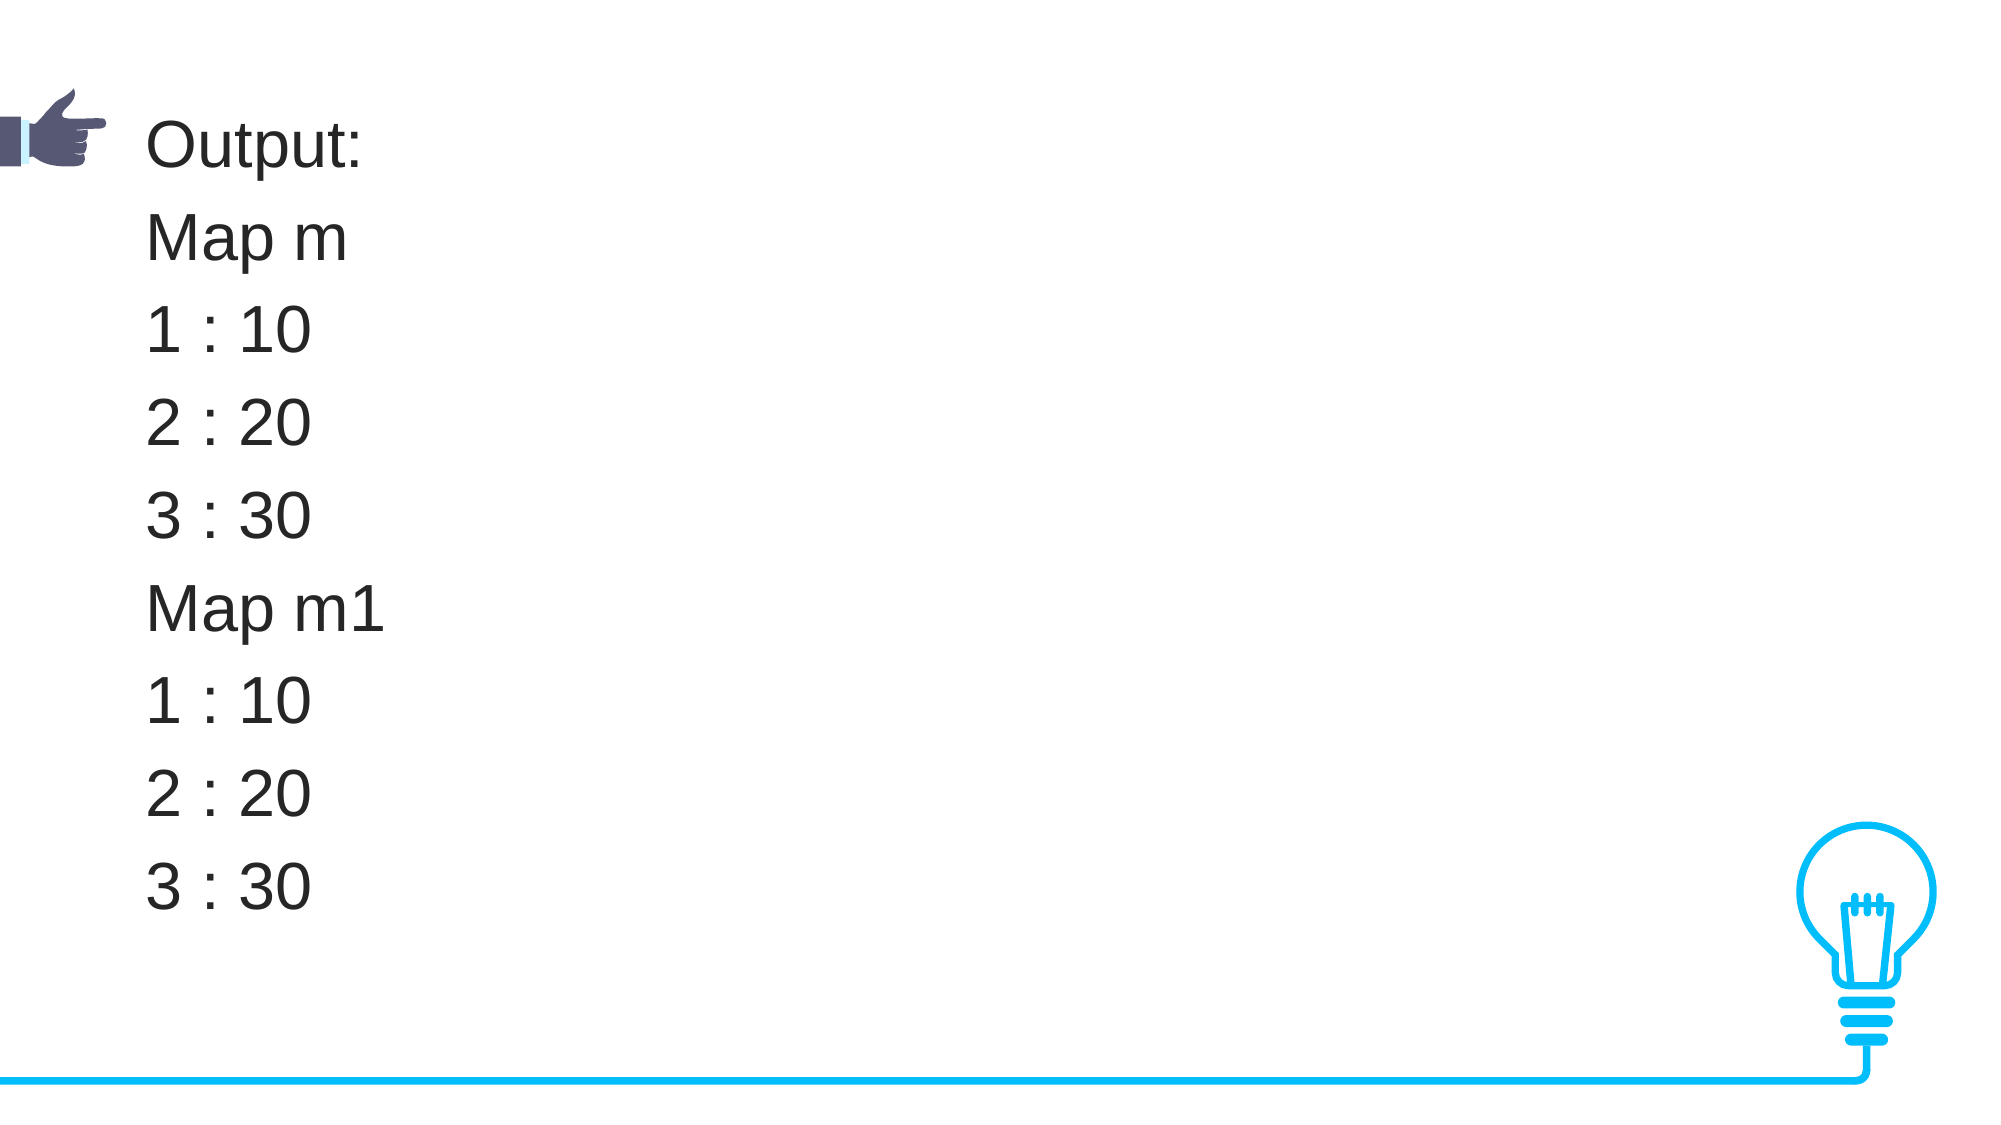

Output:
Map m
1 : 10
2 : 20
3 : 30
Map m1
1 : 10
2 : 20
3 : 30